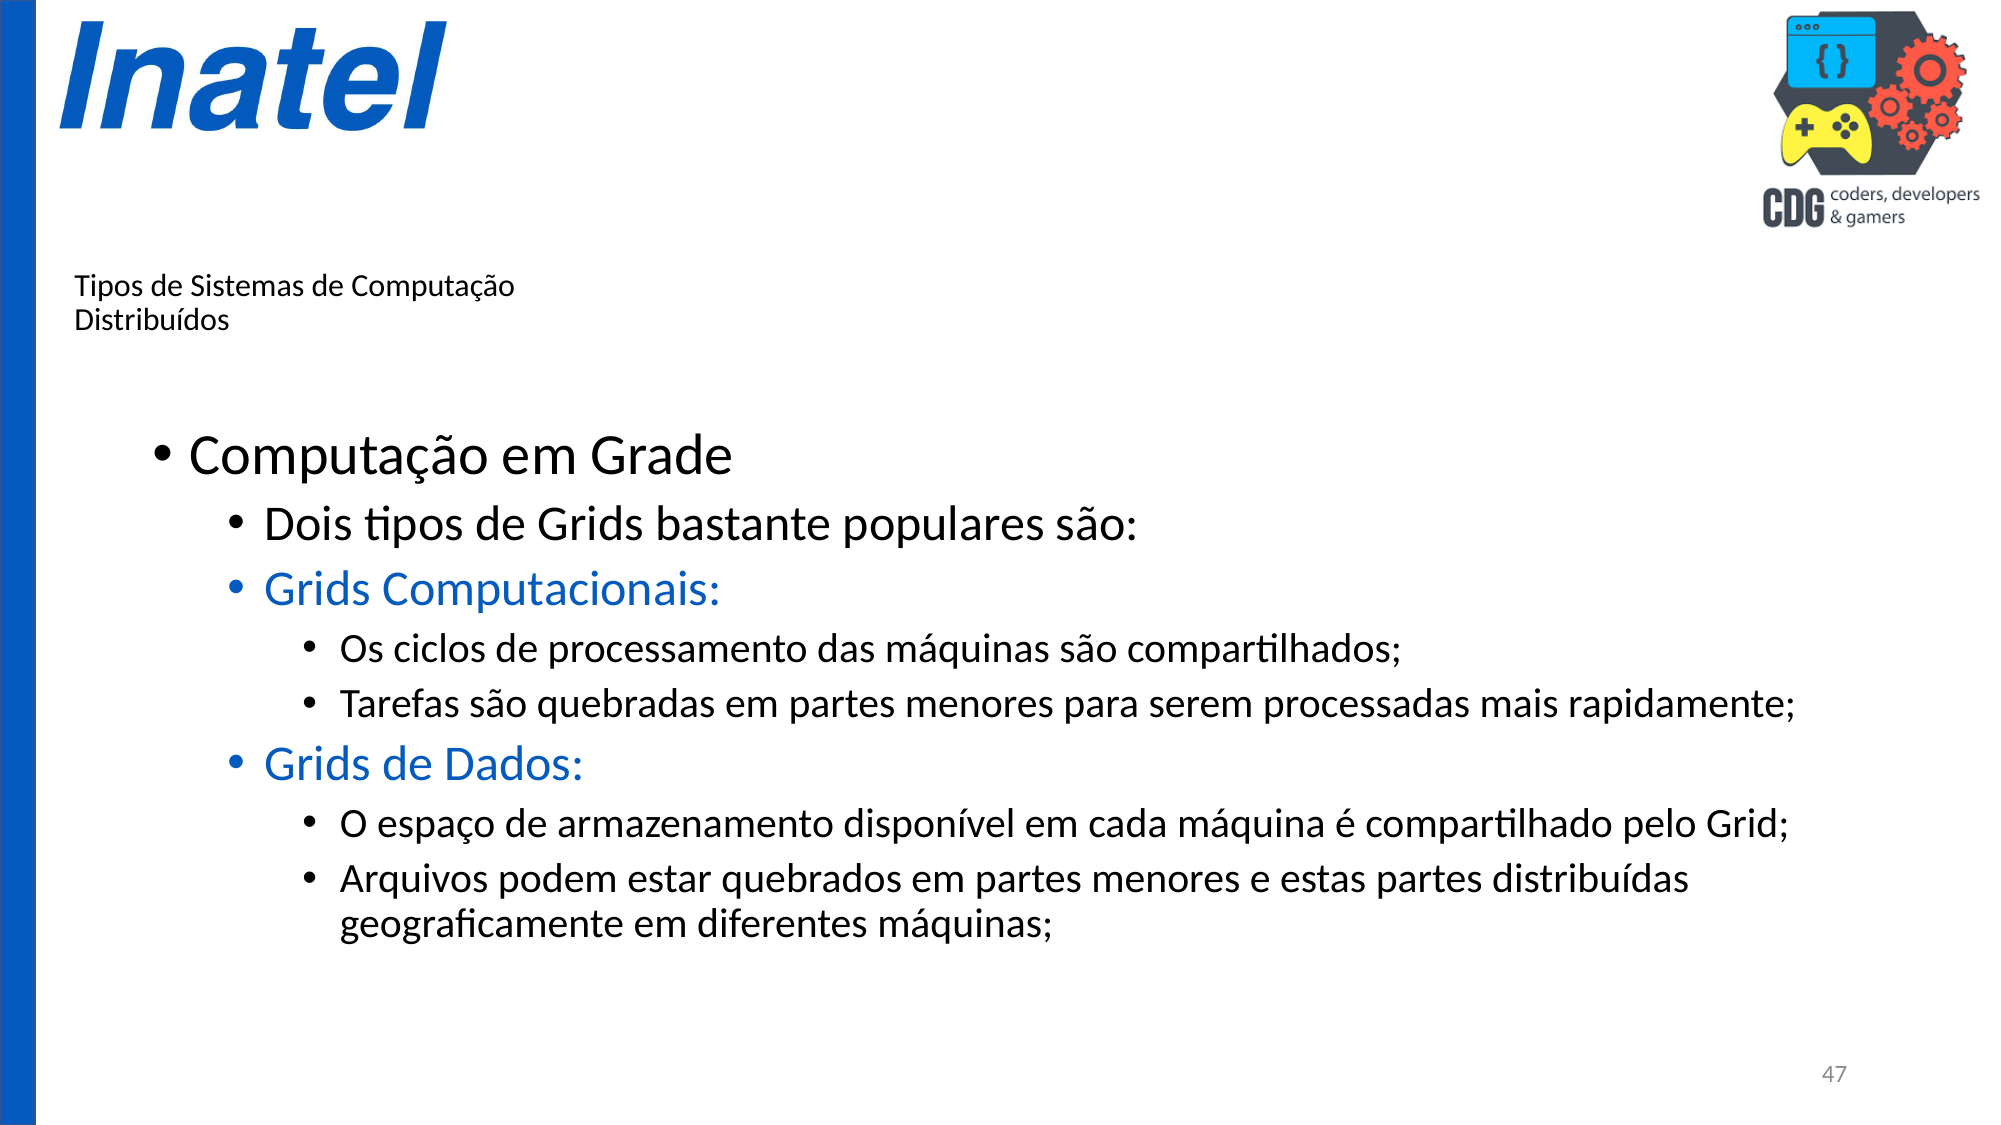

# Tipos de Sistemas de Computação Distribuídos
Computação em Grade
Dois tipos de Grids bastante populares são:
Grids Computacionais:
Os ciclos de processamento das máquinas são compartilhados;
Tarefas são quebradas em partes menores para serem processadas mais rapidamente;
Grids de Dados:
O espaço de armazenamento disponível em cada máquina é compartilhado pelo Grid;
Arquivos podem estar quebrados em partes menores e estas partes distribuídas geograficamente em diferentes máquinas;
47